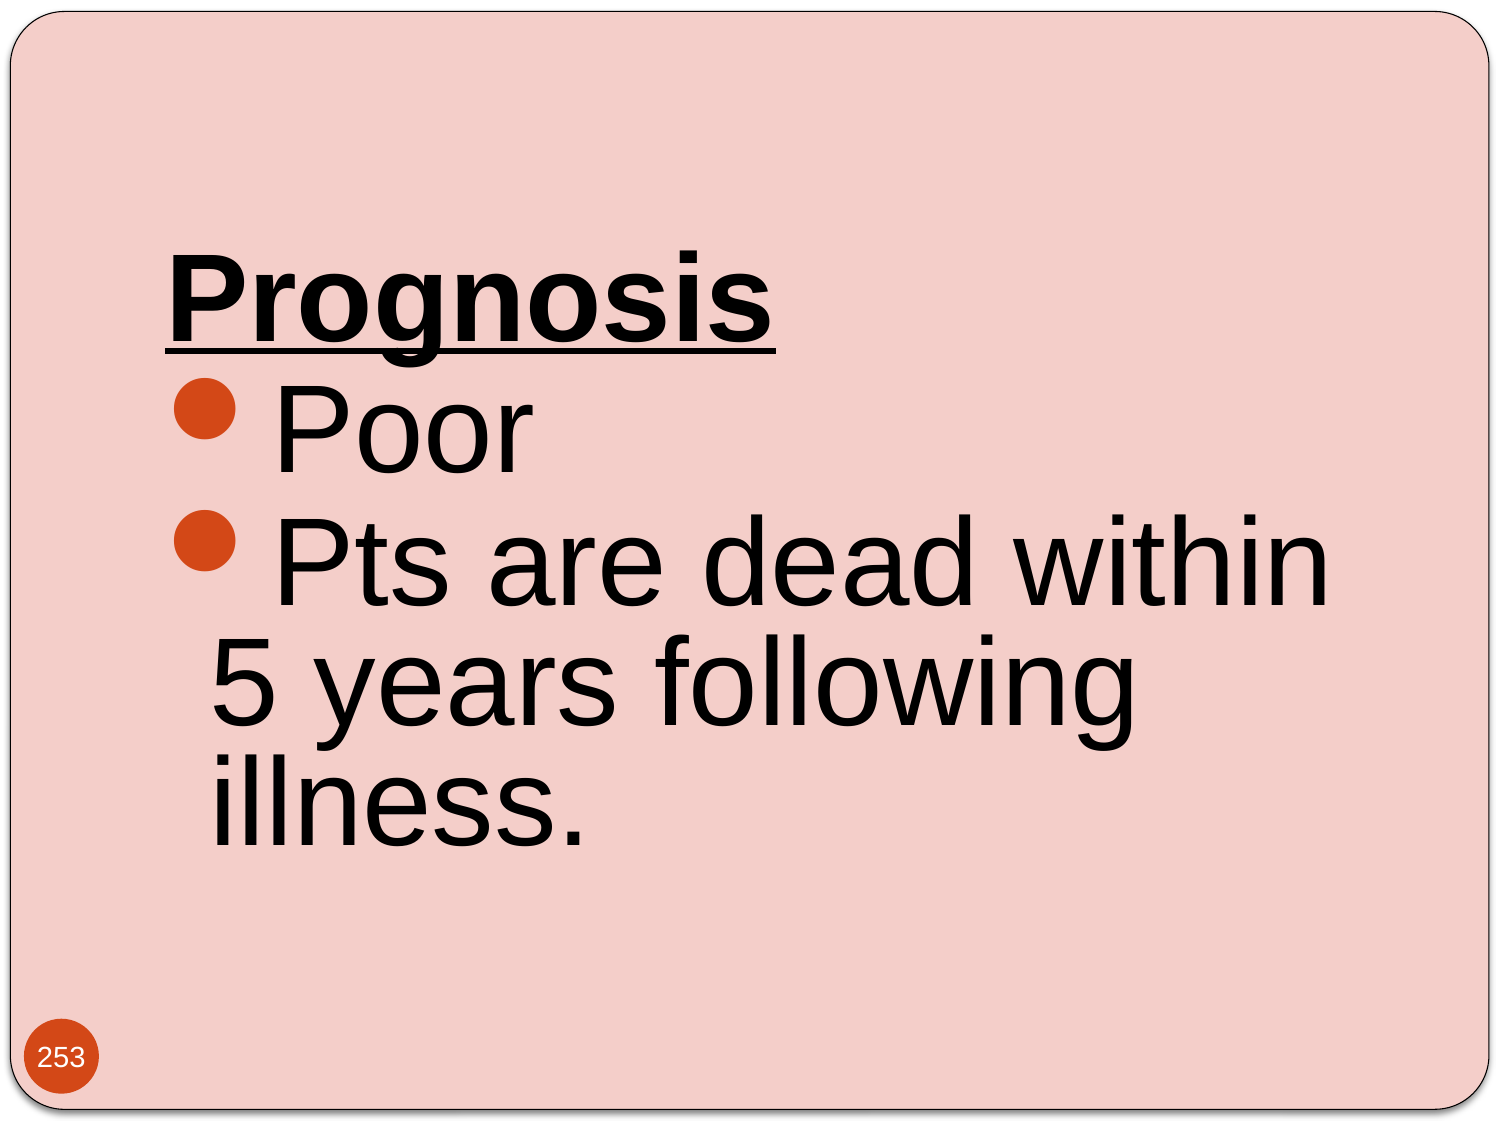

Prognosis
Poor
Pts are dead within 5 years following illness.

253